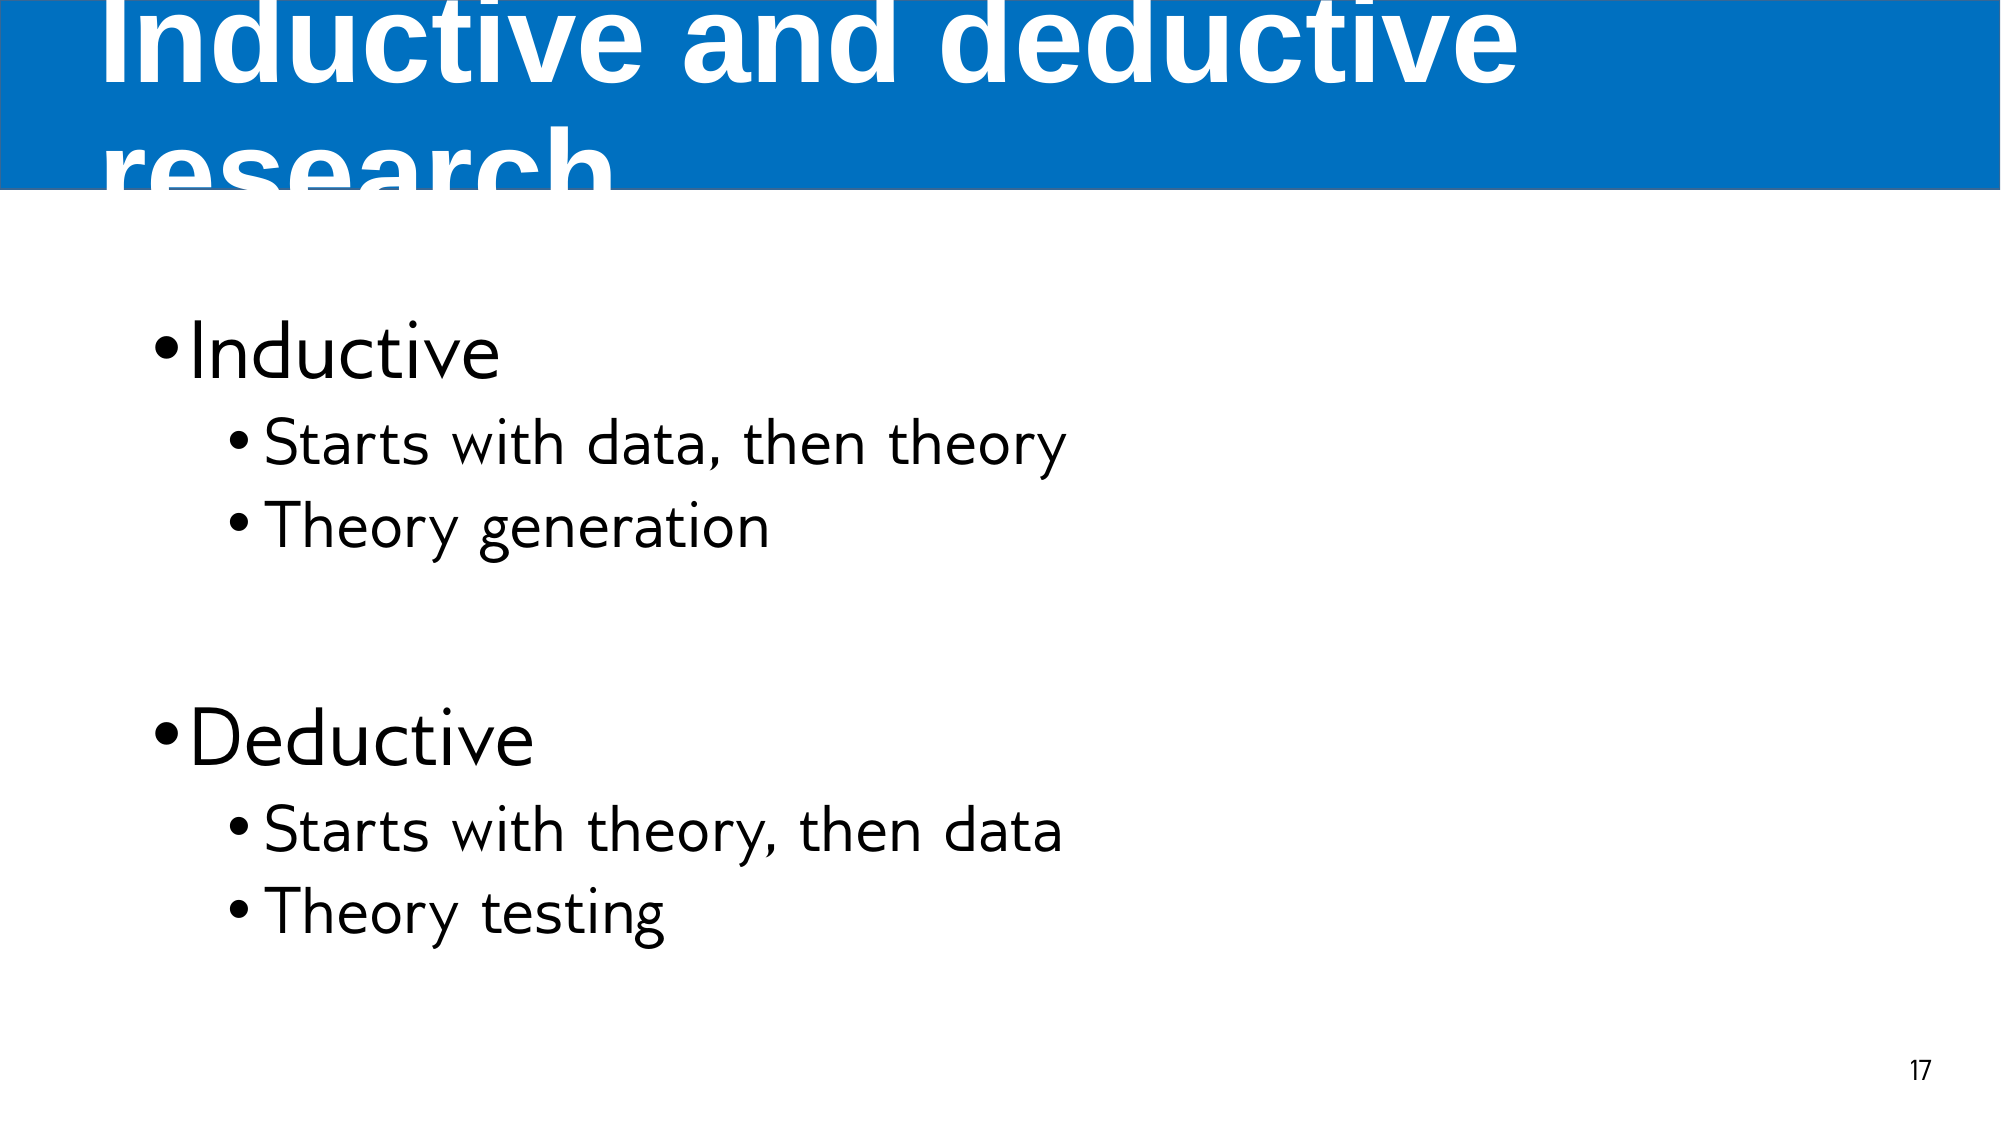

# Inductive and deductive research
Inductive
Starts with data, then theory
Theory generation

Deductive
Starts with theory, then data
Theory testing

17